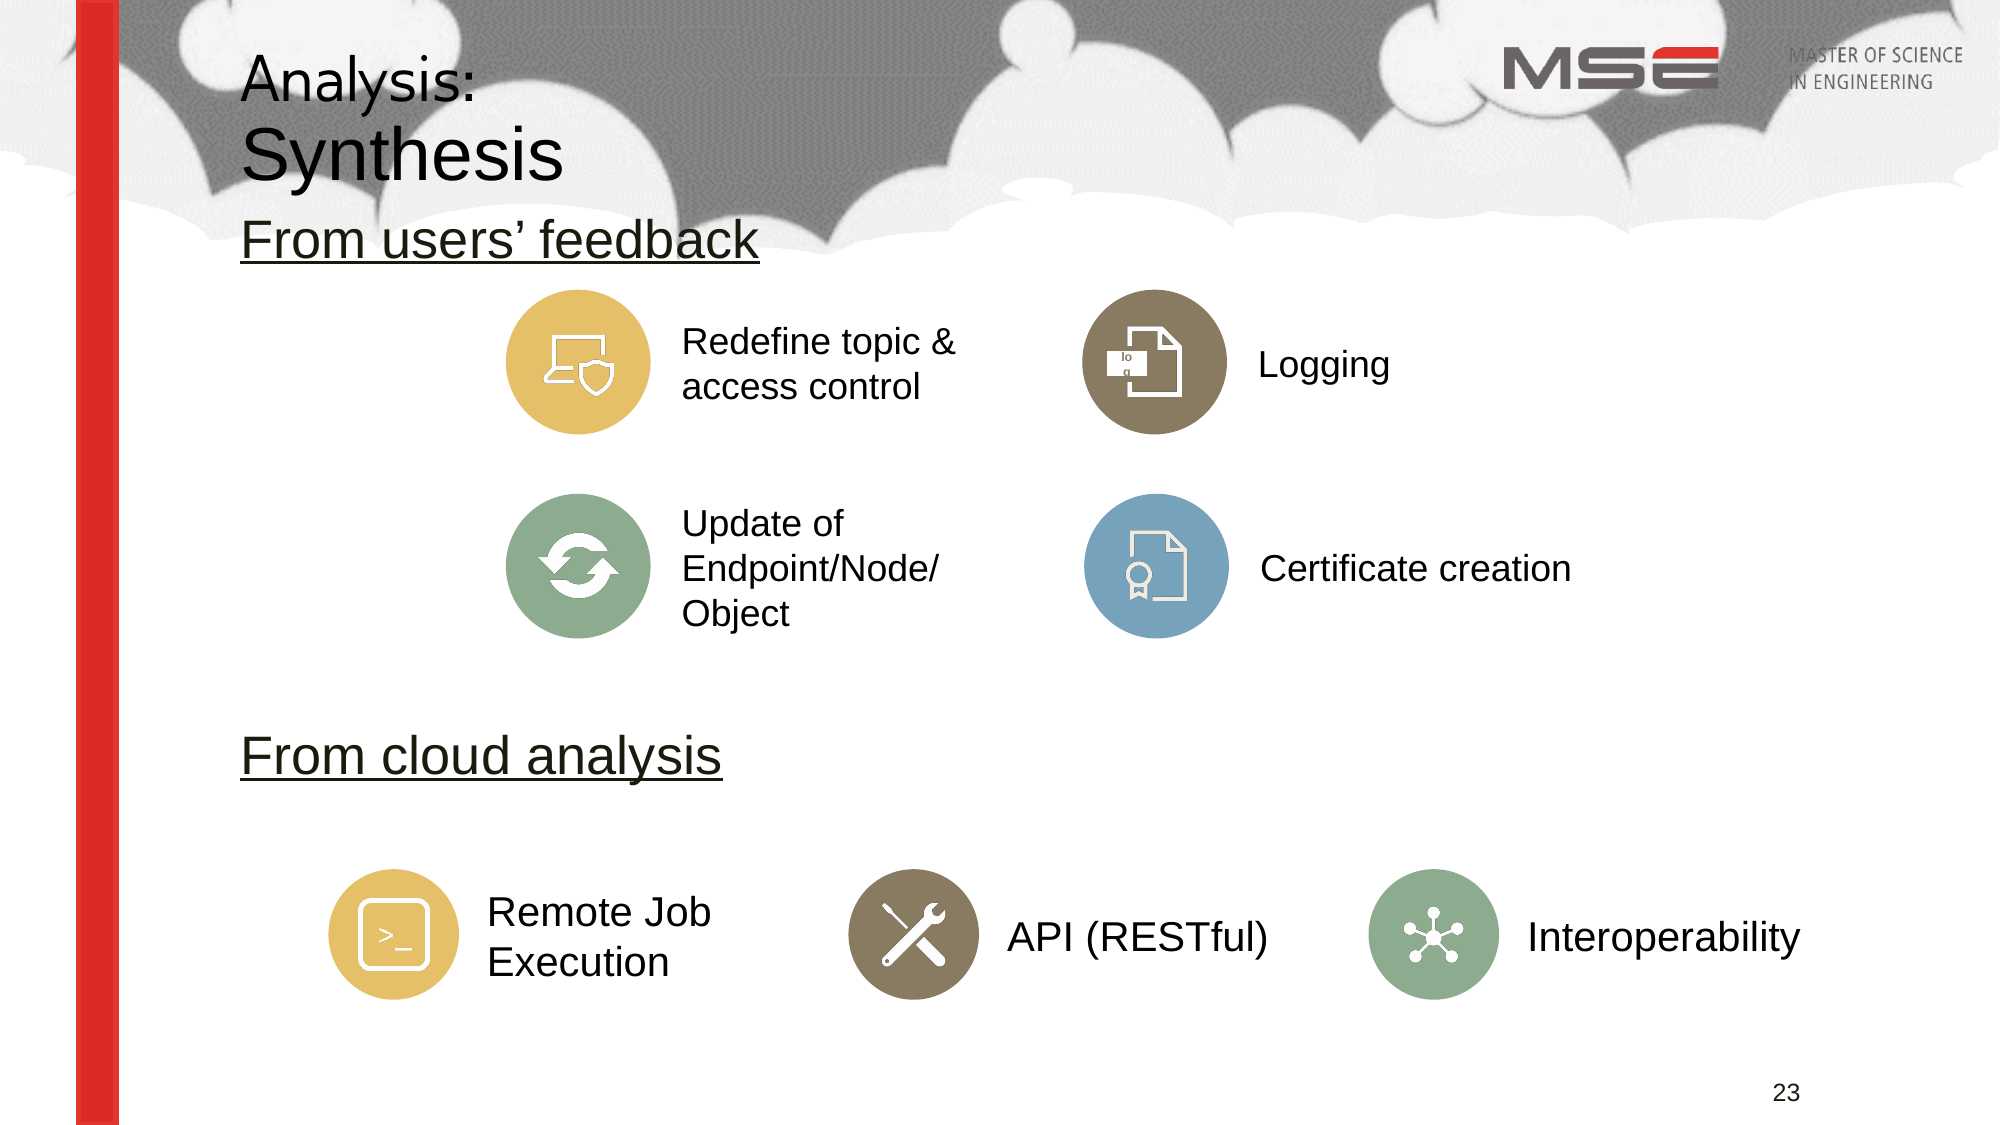

# Analysis: Synthesis
From users’ feedback

From cloud analysis
Redefine topic & access control
Logging
Update of Endpoint/Node/
Object
Certificate creation
log
Remote Job Execution
API (RESTful)
Interoperability
23